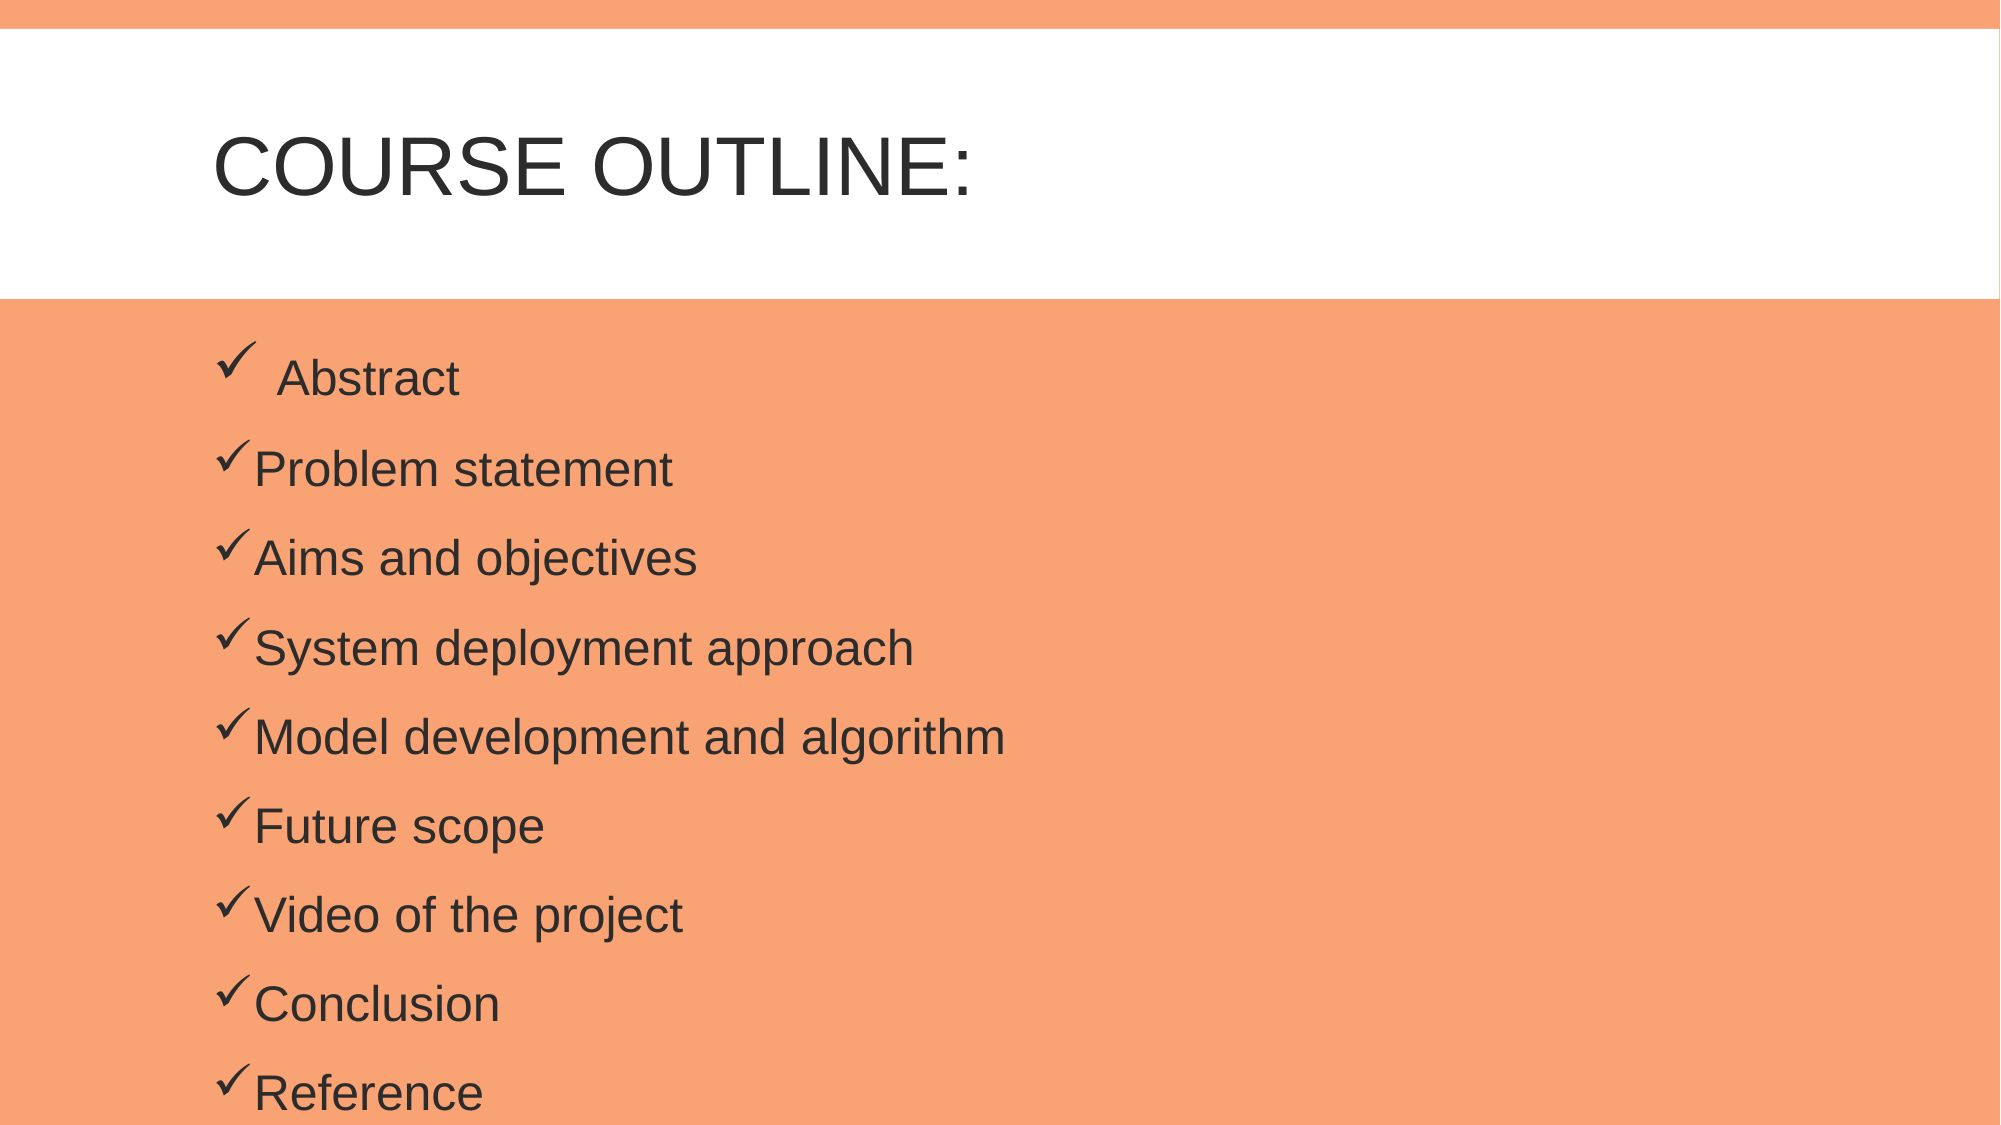

# COURSE OUTLINE:
 Abstract
Problem statement
Aims and objectives
System deployment approach
Model development and algorithm
Future scope
Video of the project
Conclusion
Reference